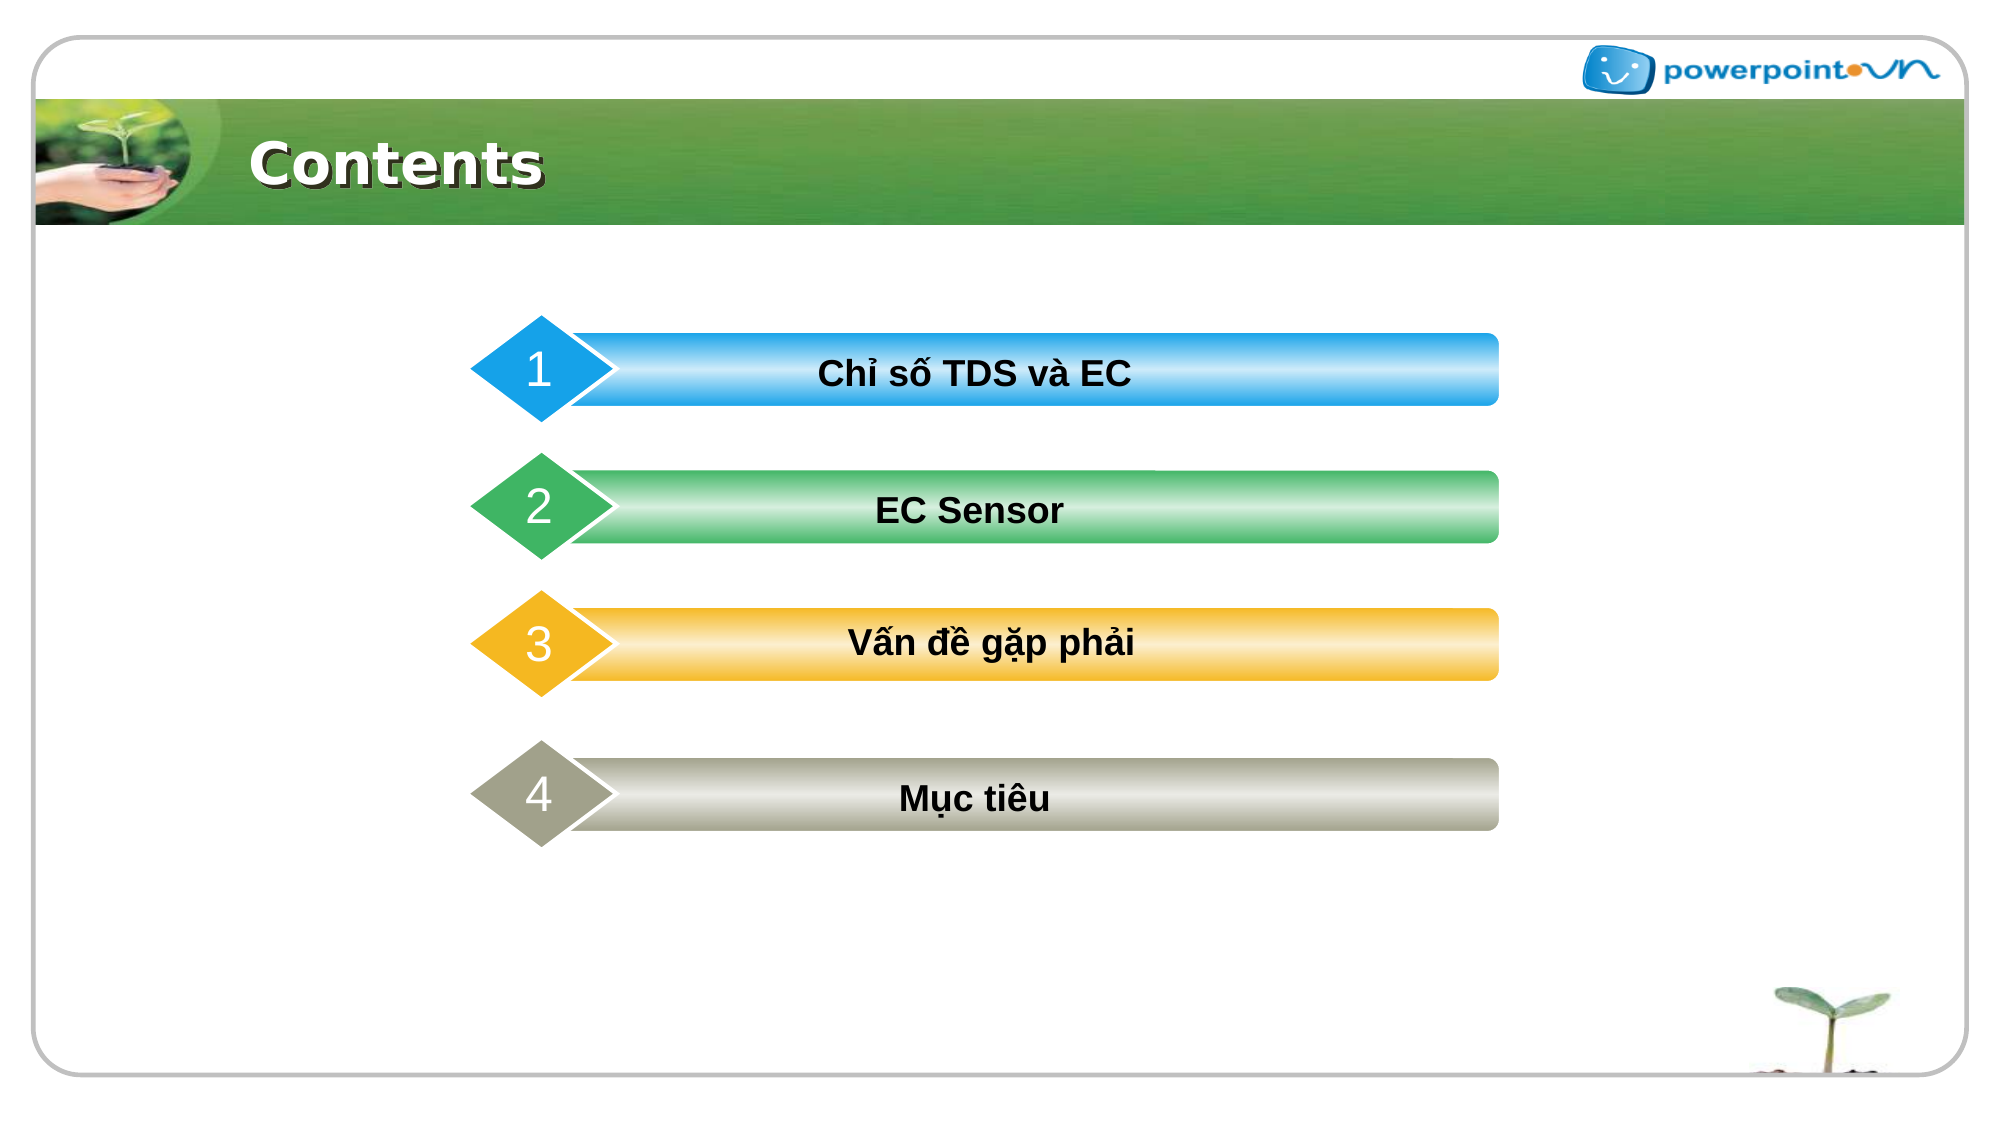

# Contents

1

Chỉ số TDS và EC

2

EC Sensor

3

Vấn đề gặp phải

4

Mục tiêu